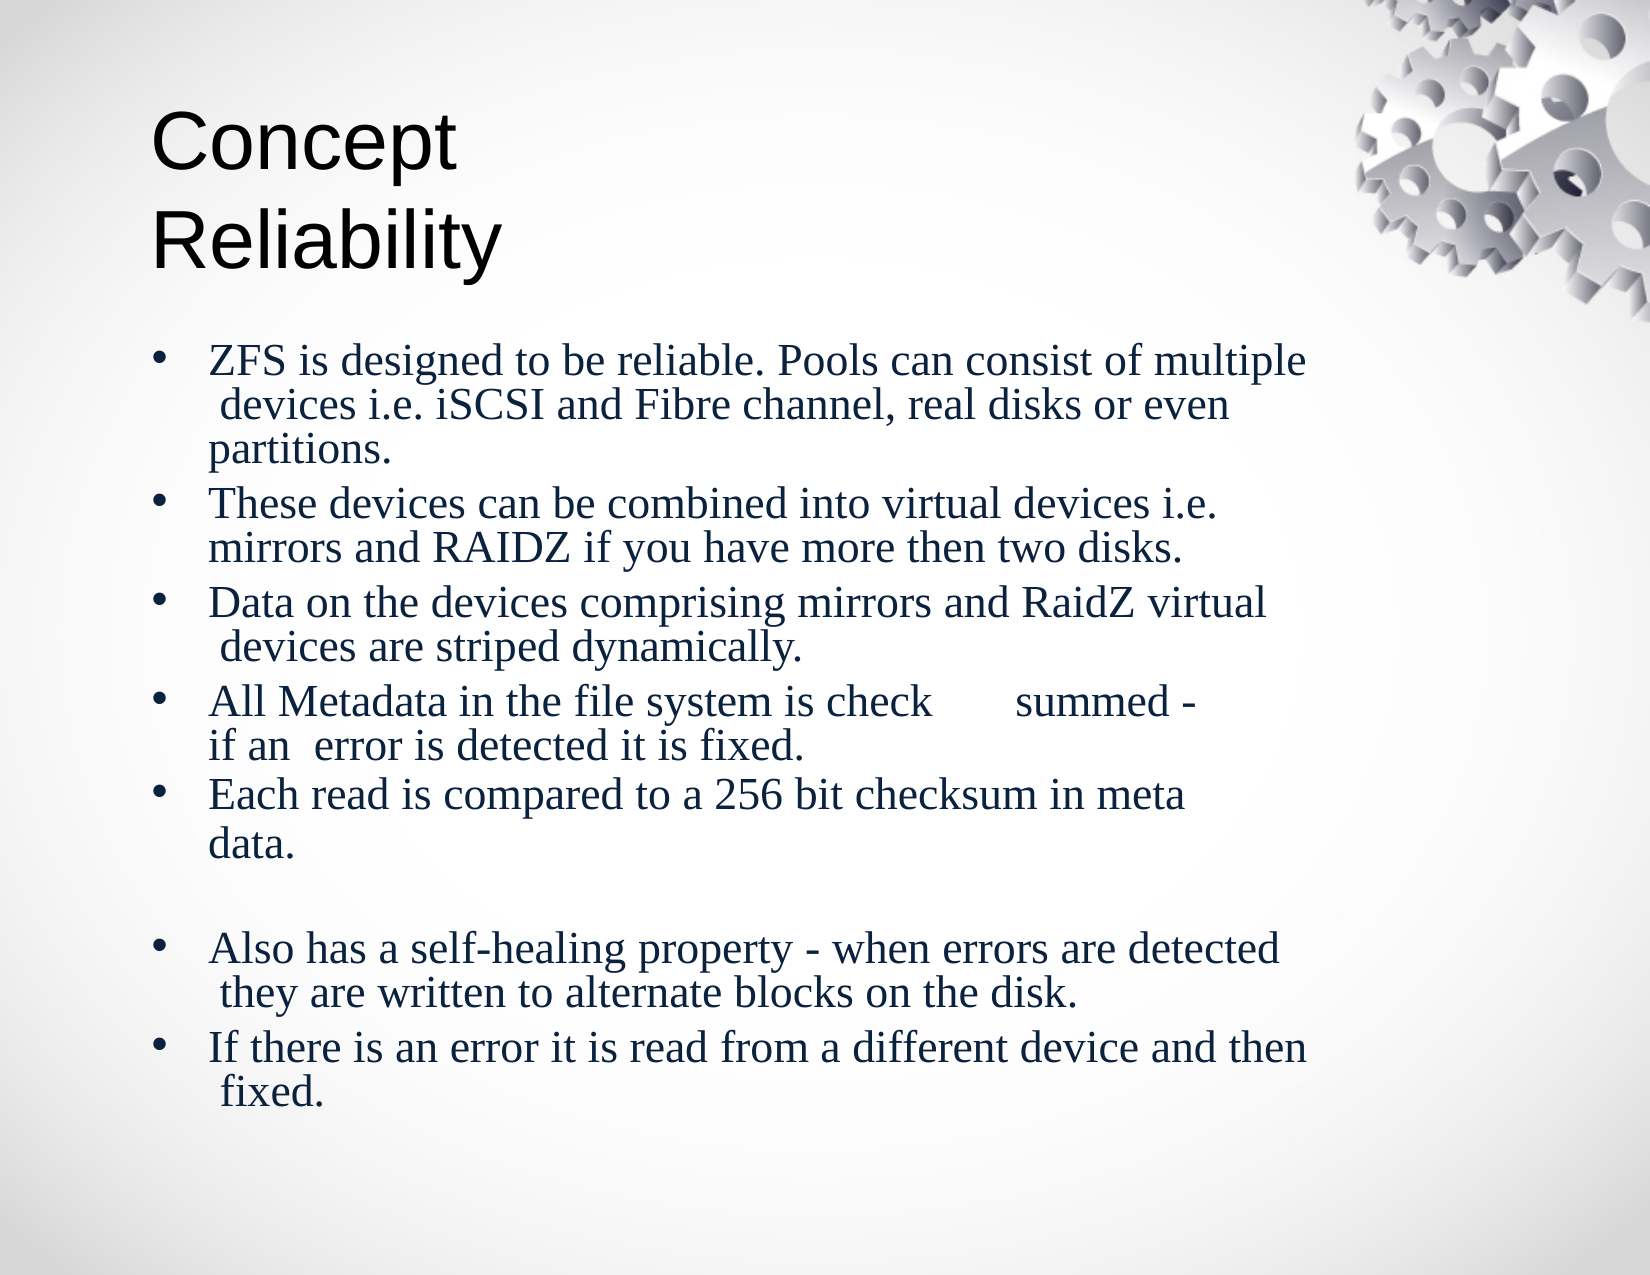

# Concept Reliability
ZFS is designed to be reliable. Pools can consist of multiple  devices i.e. iSCSI and Fibre channel, real disks or even  partitions.
These devices can be combined into virtual devices i.e.  mirrors and RAIDZ if you have more then two disks.
Data on the devices comprising mirrors and RaidZ virtual  devices are striped dynamically.
All Metadata in the file system is check	summed - if an  error is detected it is fixed.
Each read is compared to a 256 bit checksum in meta data.

Also has a self-healing property - when errors are detected  they are written to alternate blocks on the disk.
If there is an error it is read from a different device and then  fixed.